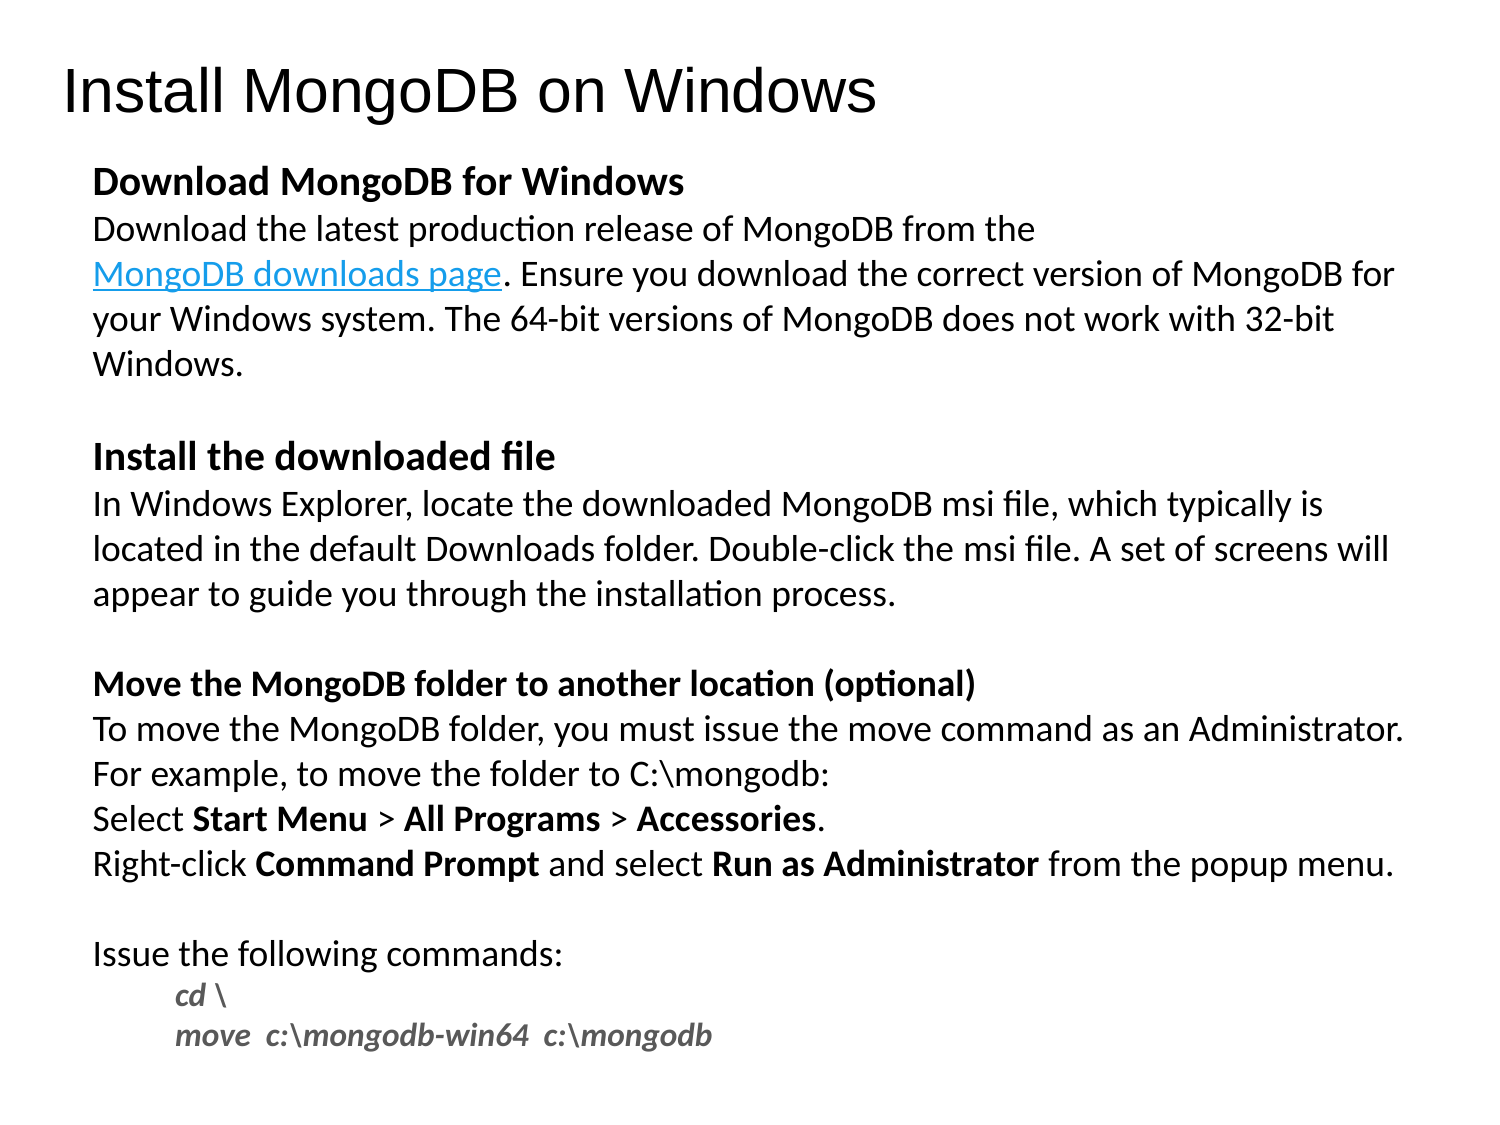

# Install MongoDB on Windows
Download MongoDB for Windows
Download the latest production release of MongoDB from the MongoDB downloads page. Ensure you download the correct version of MongoDB for your Windows system. The 64-bit versions of MongoDB does not work with 32-bit Windows.

Install the downloaded file
In Windows Explorer, locate the downloaded MongoDB msi file, which typically is located in the default Downloads folder. Double-click the msi file. A set of screens will appear to guide you through the installation process.

Move the MongoDB folder to another location (optional)
To move the MongoDB folder, you must issue the move command as an Administrator. For example, to move the folder to C:\mongodb:
Select Start Menu > All Programs > Accessories.
Right-click Command Prompt and select Run as Administrator from the popup menu.

Issue the following commands:
 cd \
 move  c:\mongodb-win64  c:\mongodb